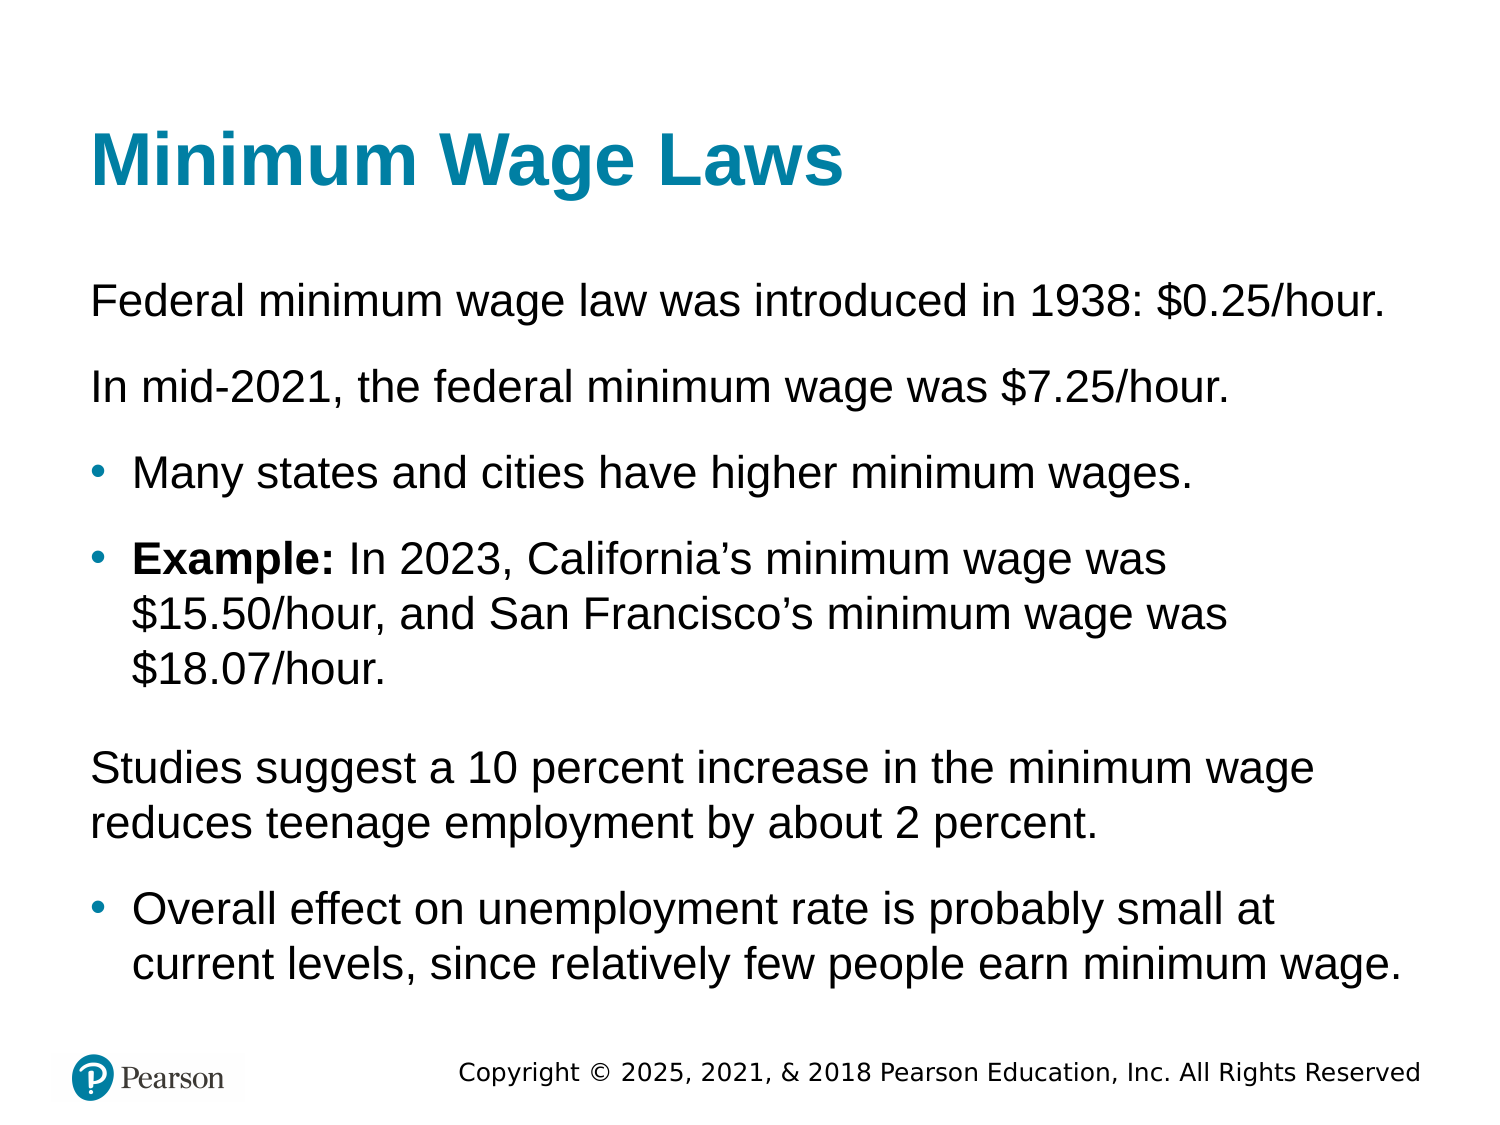

# Minimum Wage Laws
Federal minimum wage law was introduced in 1938: $0.25/hour.
In mid-2021, the federal minimum wage was $7.25/hour.
Many states and cities have higher minimum wages.
Example: In 2023, California’s minimum wage was $15.50/hour, and San Francisco’s minimum wage was $18.07/hour.
Studies suggest a 10 percent increase in the minimum wage reduces teenage employment by about 2 percent.
Overall effect on unemployment rate is probably small at current levels, since relatively few people earn minimum wage.